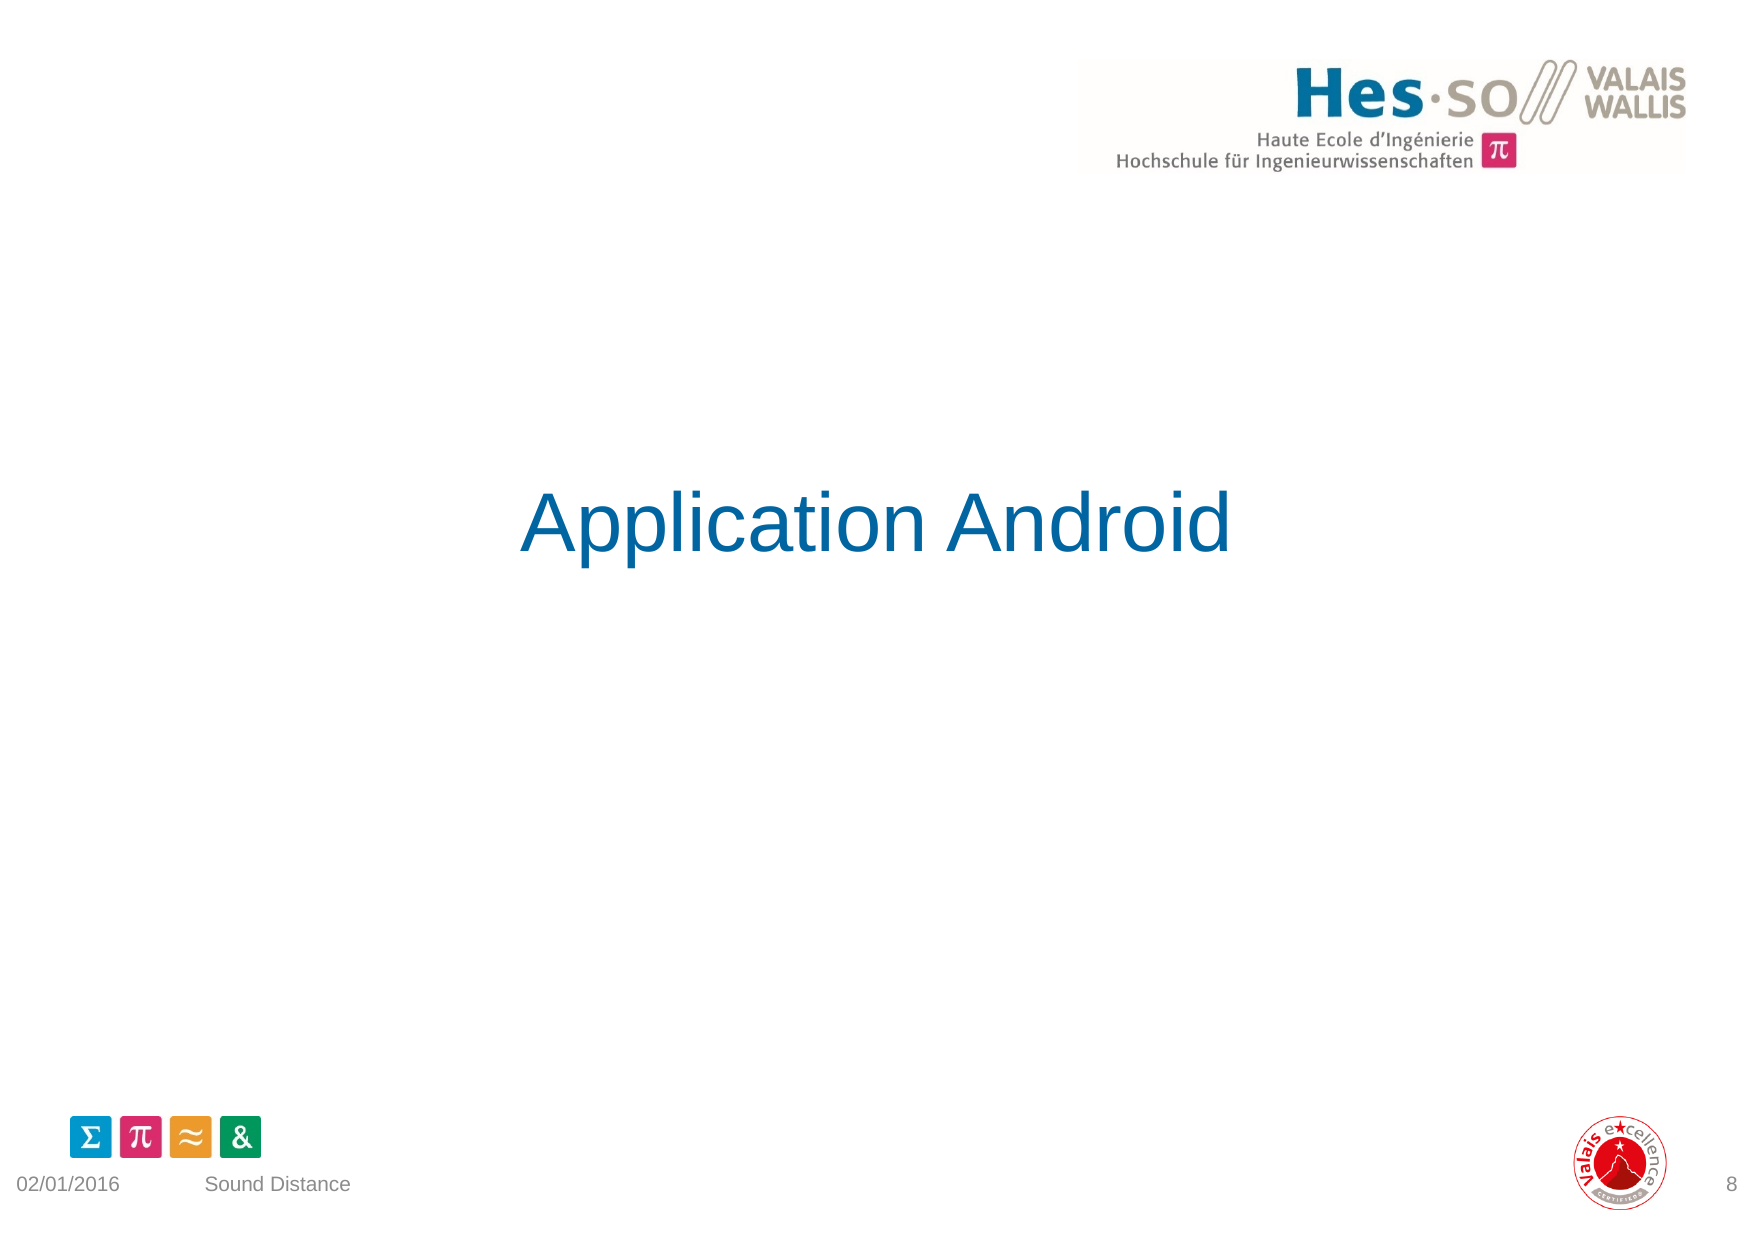

# Application Android
02/01/2016
Sound Distance
8